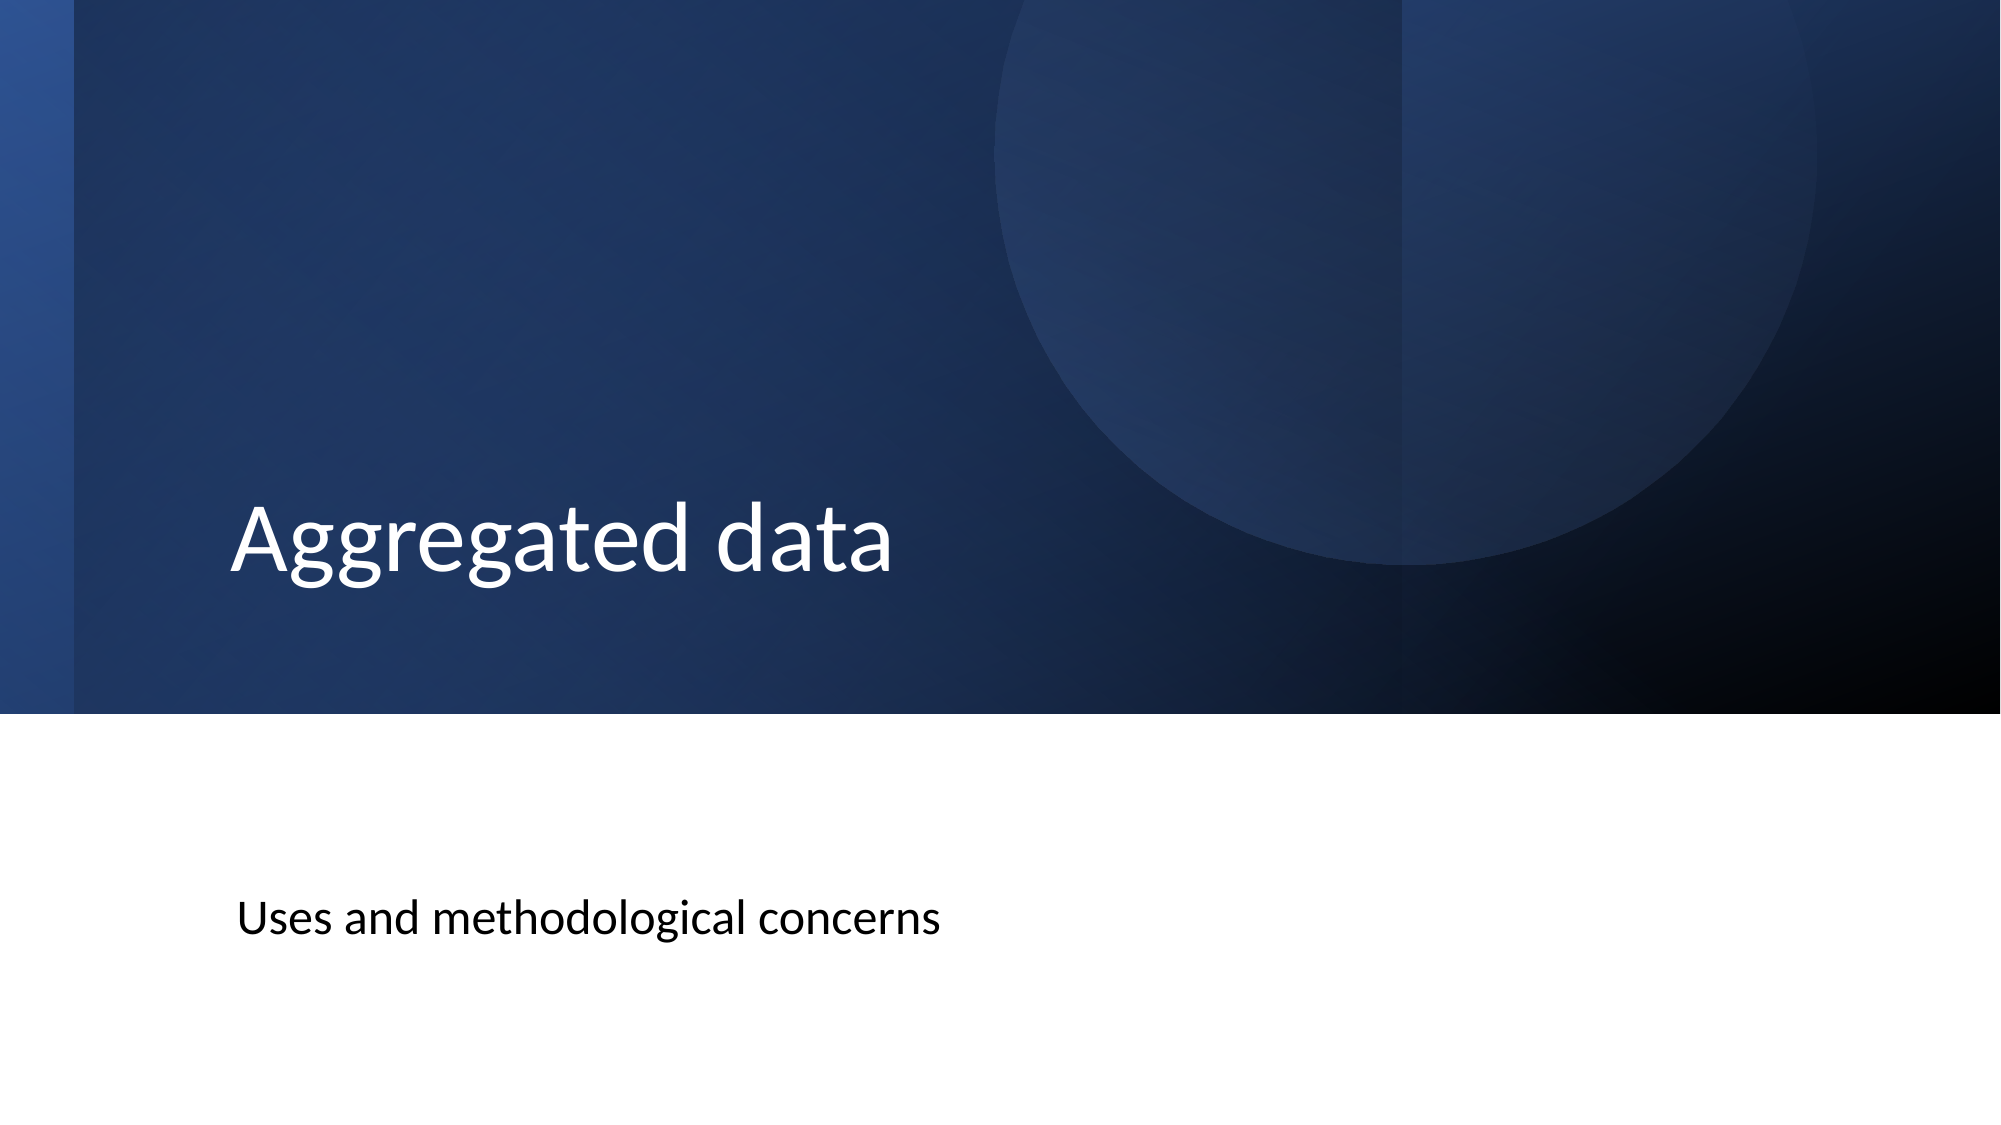

# Aggregated data
Uses and methodological concerns
92